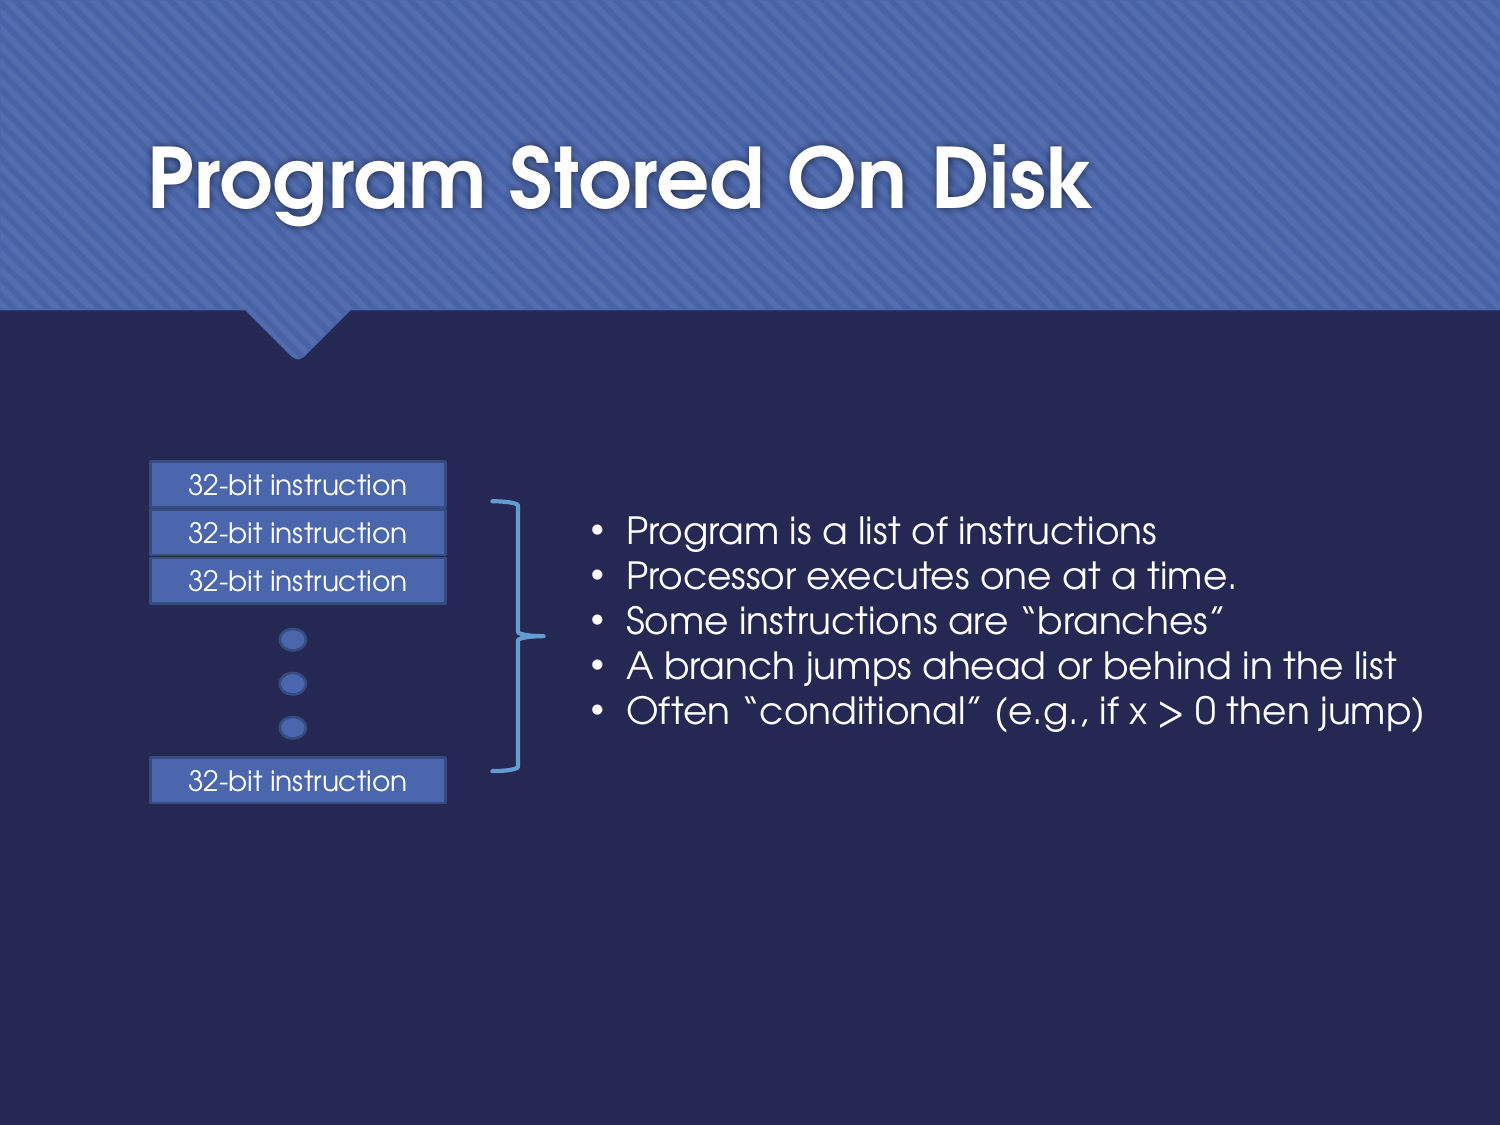

# Program Stored On Disk
32-bit instruction
Program is a list of instructions
Processor executes one at a time.
Some instructions are “branches”
A branch jumps ahead or behind in the list
Often “conditional” (e.g., if x > 0 then jump)

32-bit instruction
32-bit instruction

32-bit instruction